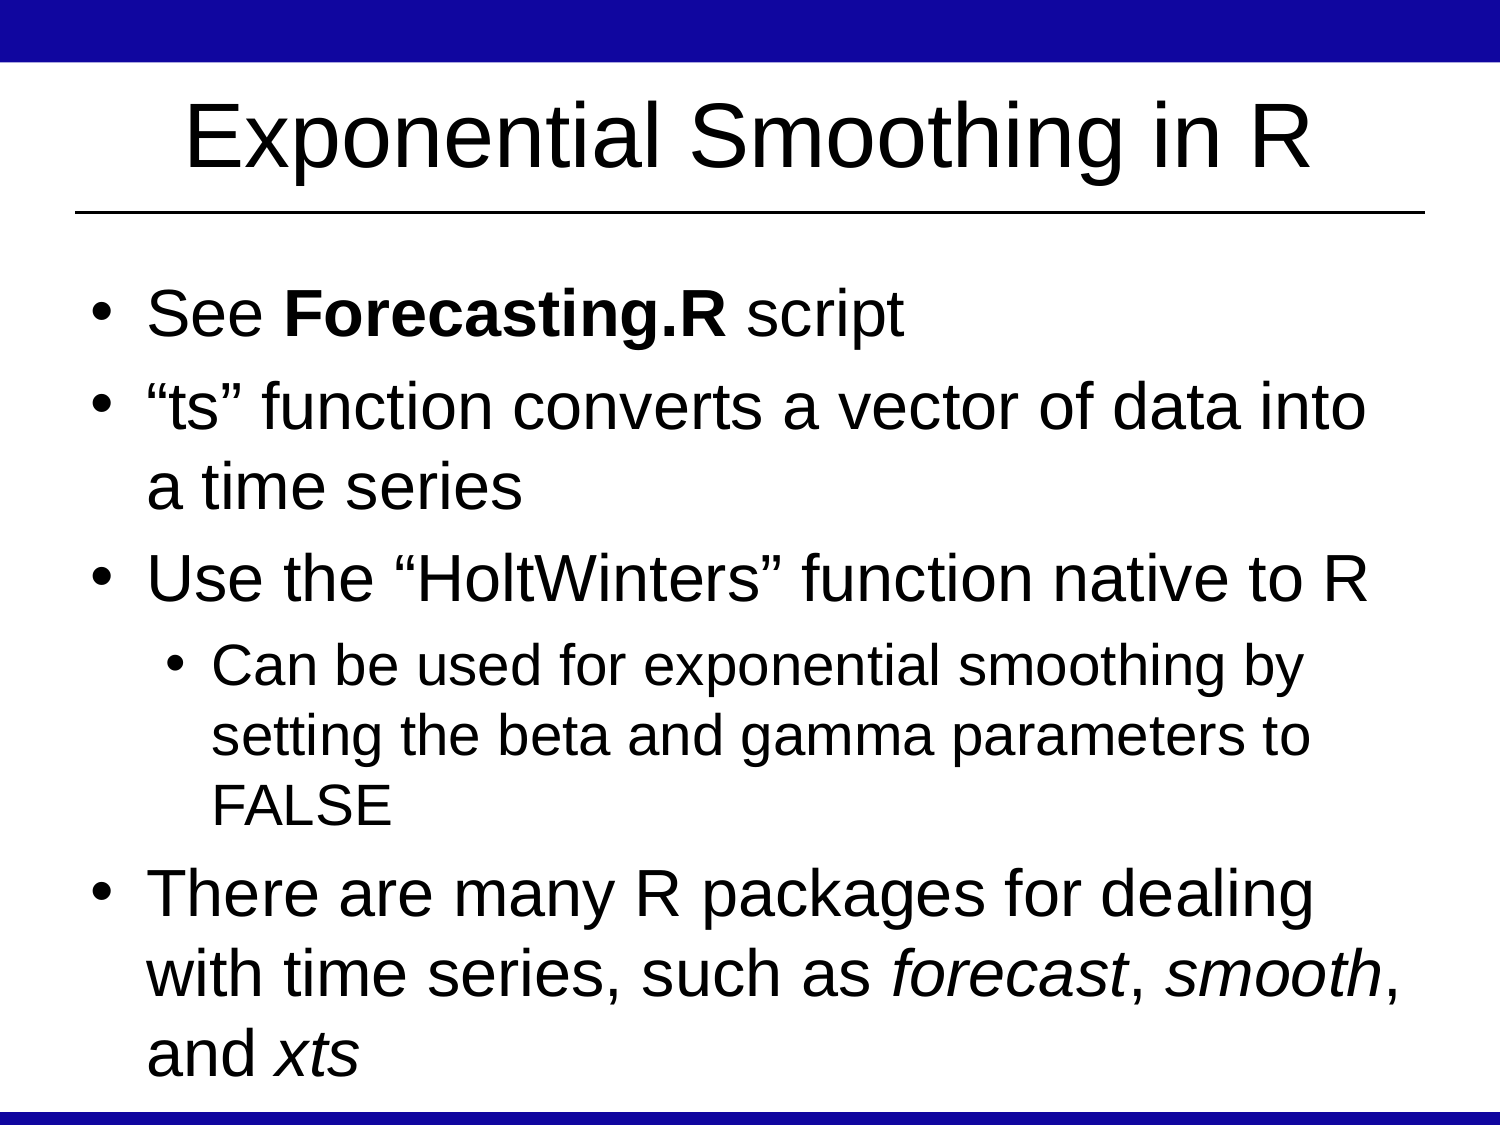

# Exponential Smoothing in R
See Forecasting.R script
“ts” function converts a vector of data into a time series
Use the “HoltWinters” function native to R
Can be used for exponential smoothing by setting the beta and gamma parameters to FALSE
There are many R packages for dealing with time series, such as forecast, smooth, and xts